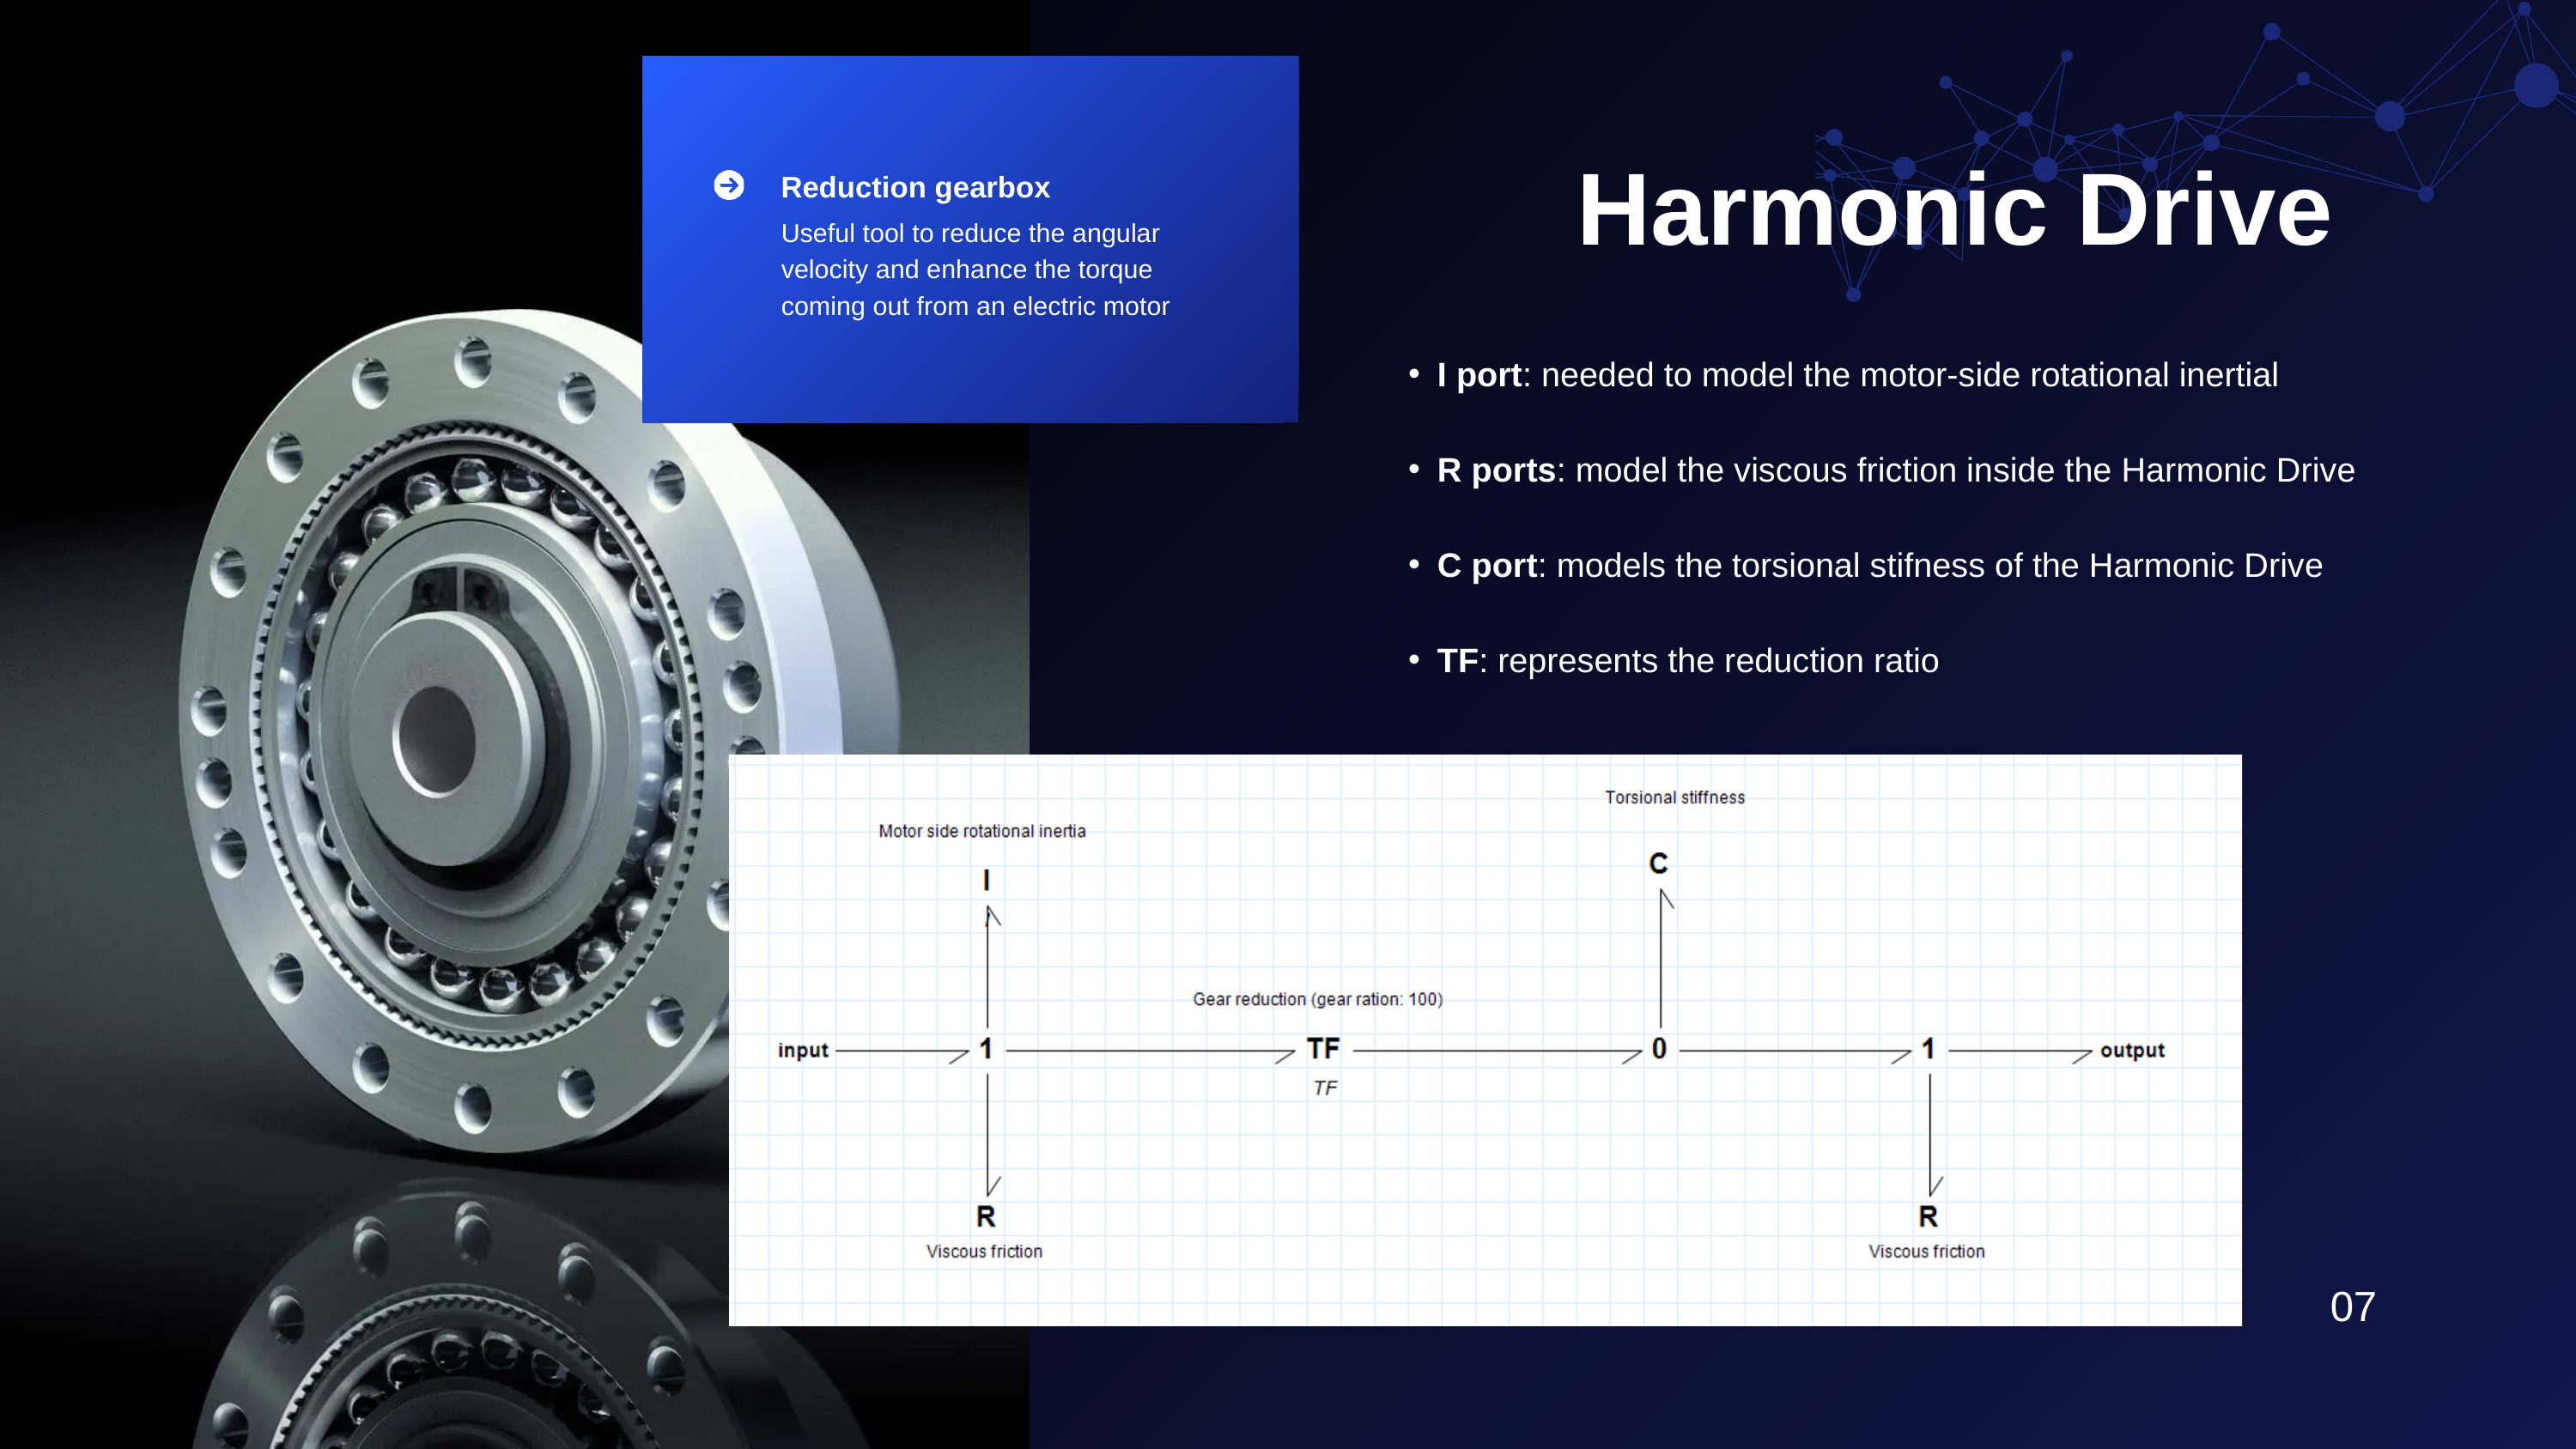

Harmonic Drive
Reduction gearbox

Useful tool to reduce the angular velocity and enhance the torque coming out from an electric motor
I port: needed to model the motor-side rotational inertial

R ports: model the viscous friction inside the Harmonic Drive

C port: models the torsional stifness of the Harmonic Drive

TF: represents the reduction ratio

07